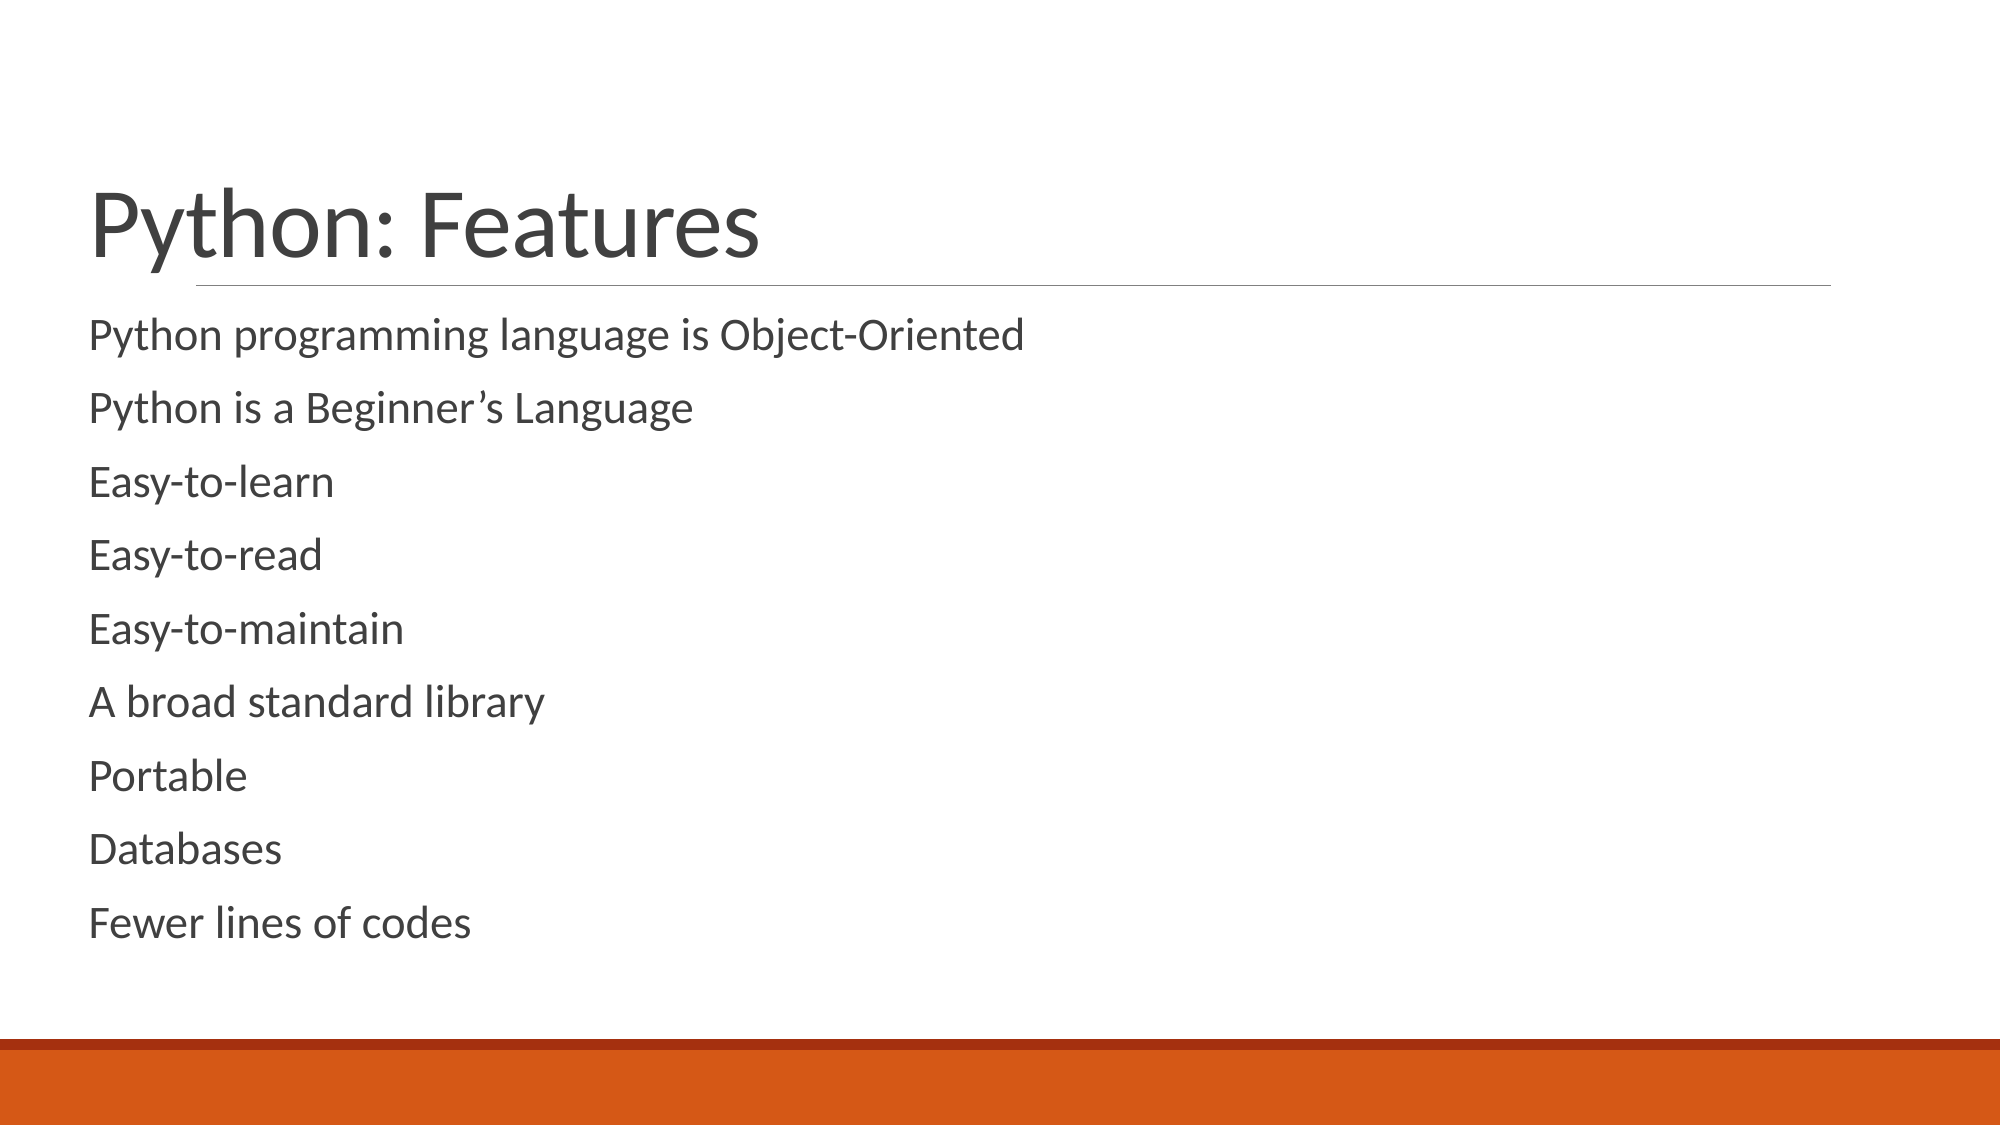

# Python: Features
Python programming language is Object-Oriented
Python is a Beginner’s Language
Easy-to-learn
Easy-to-read
Easy-to-maintain
A broad standard library
Portable
Databases
Fewer lines of codes